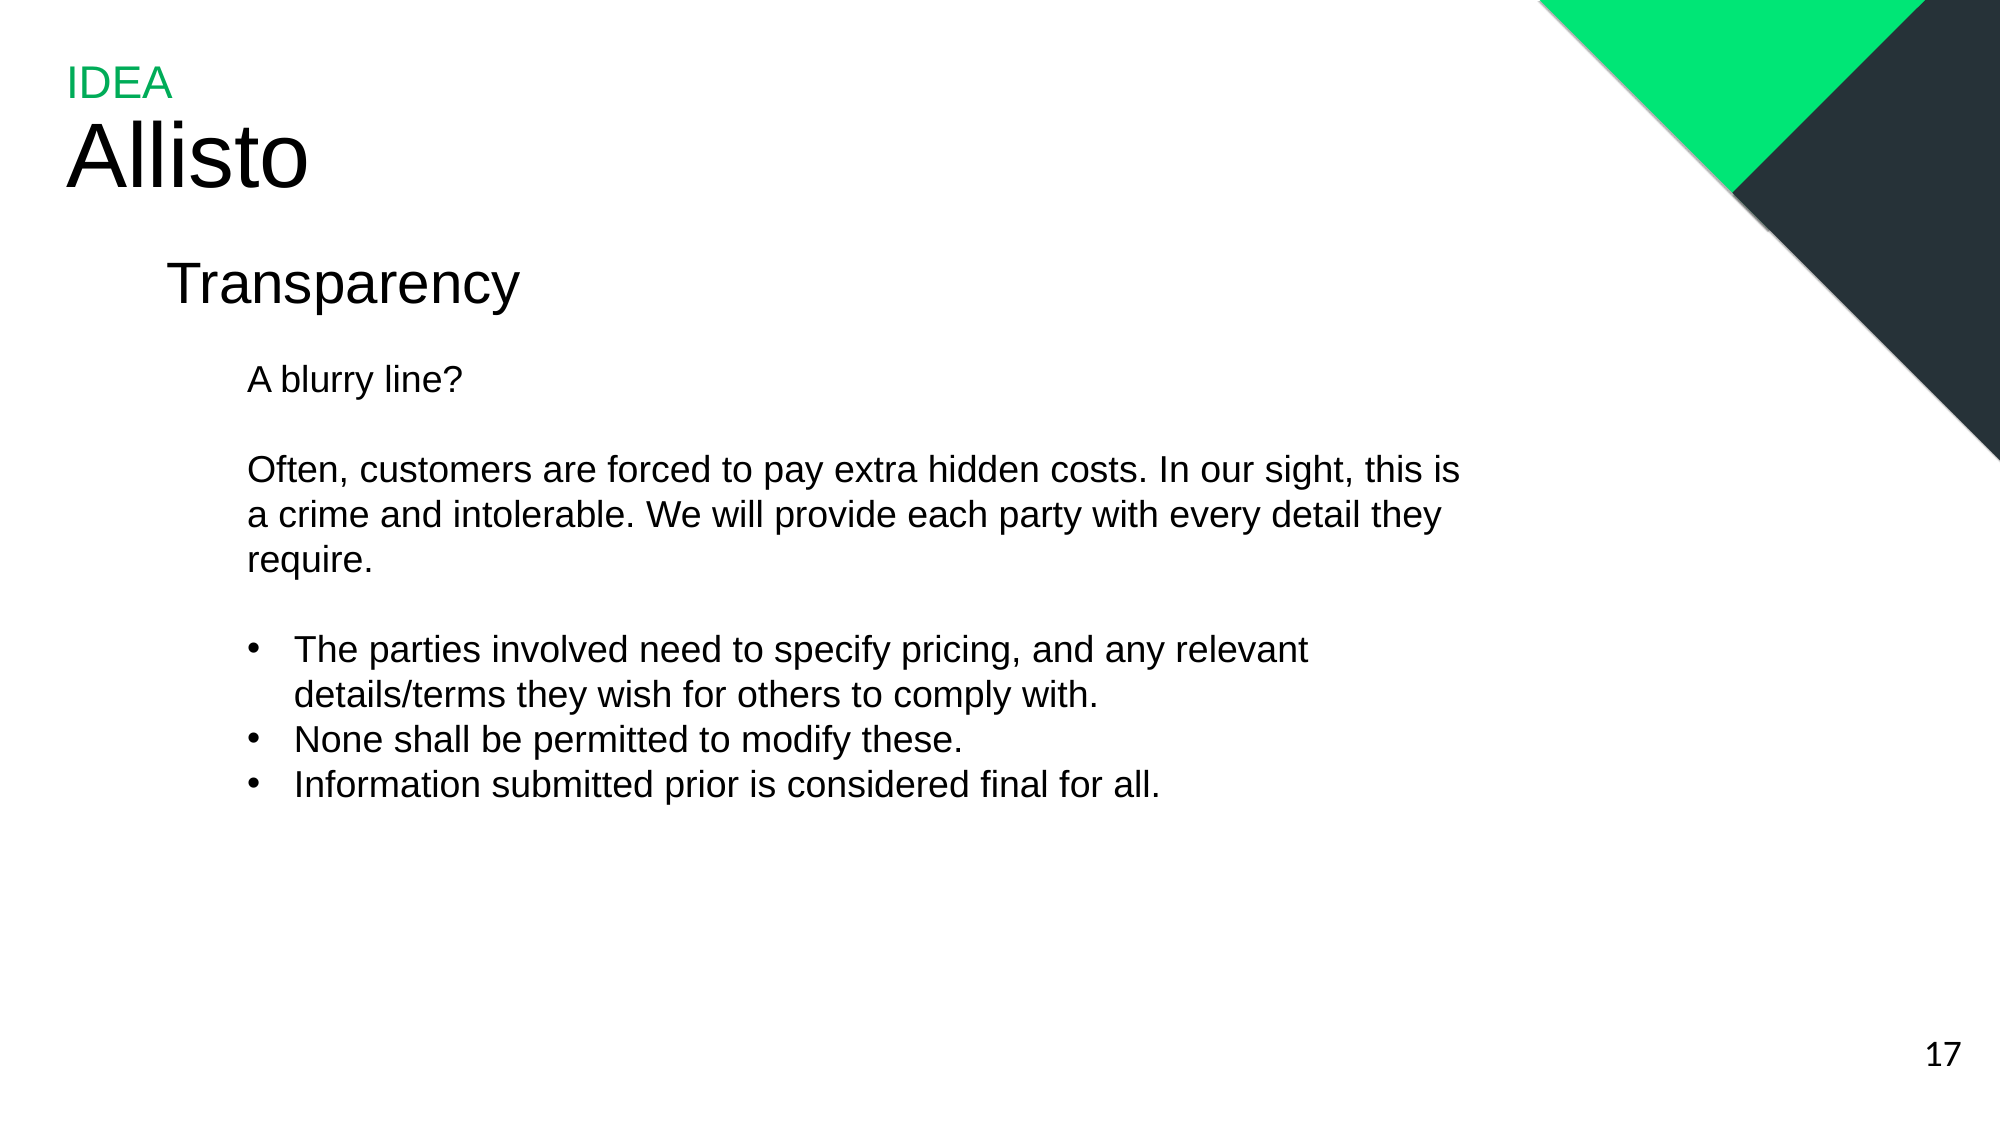

IDEA
Allisto
Transparency
A blurry line?

Often, customers are forced to pay extra hidden costs. In our sight, this is a crime and intolerable. We will provide each party with every detail they require.

The parties involved need to specify pricing, and any relevant details/terms they wish for others to comply with.
None shall be permitted to modify these.
Information submitted prior is considered final for all.

17